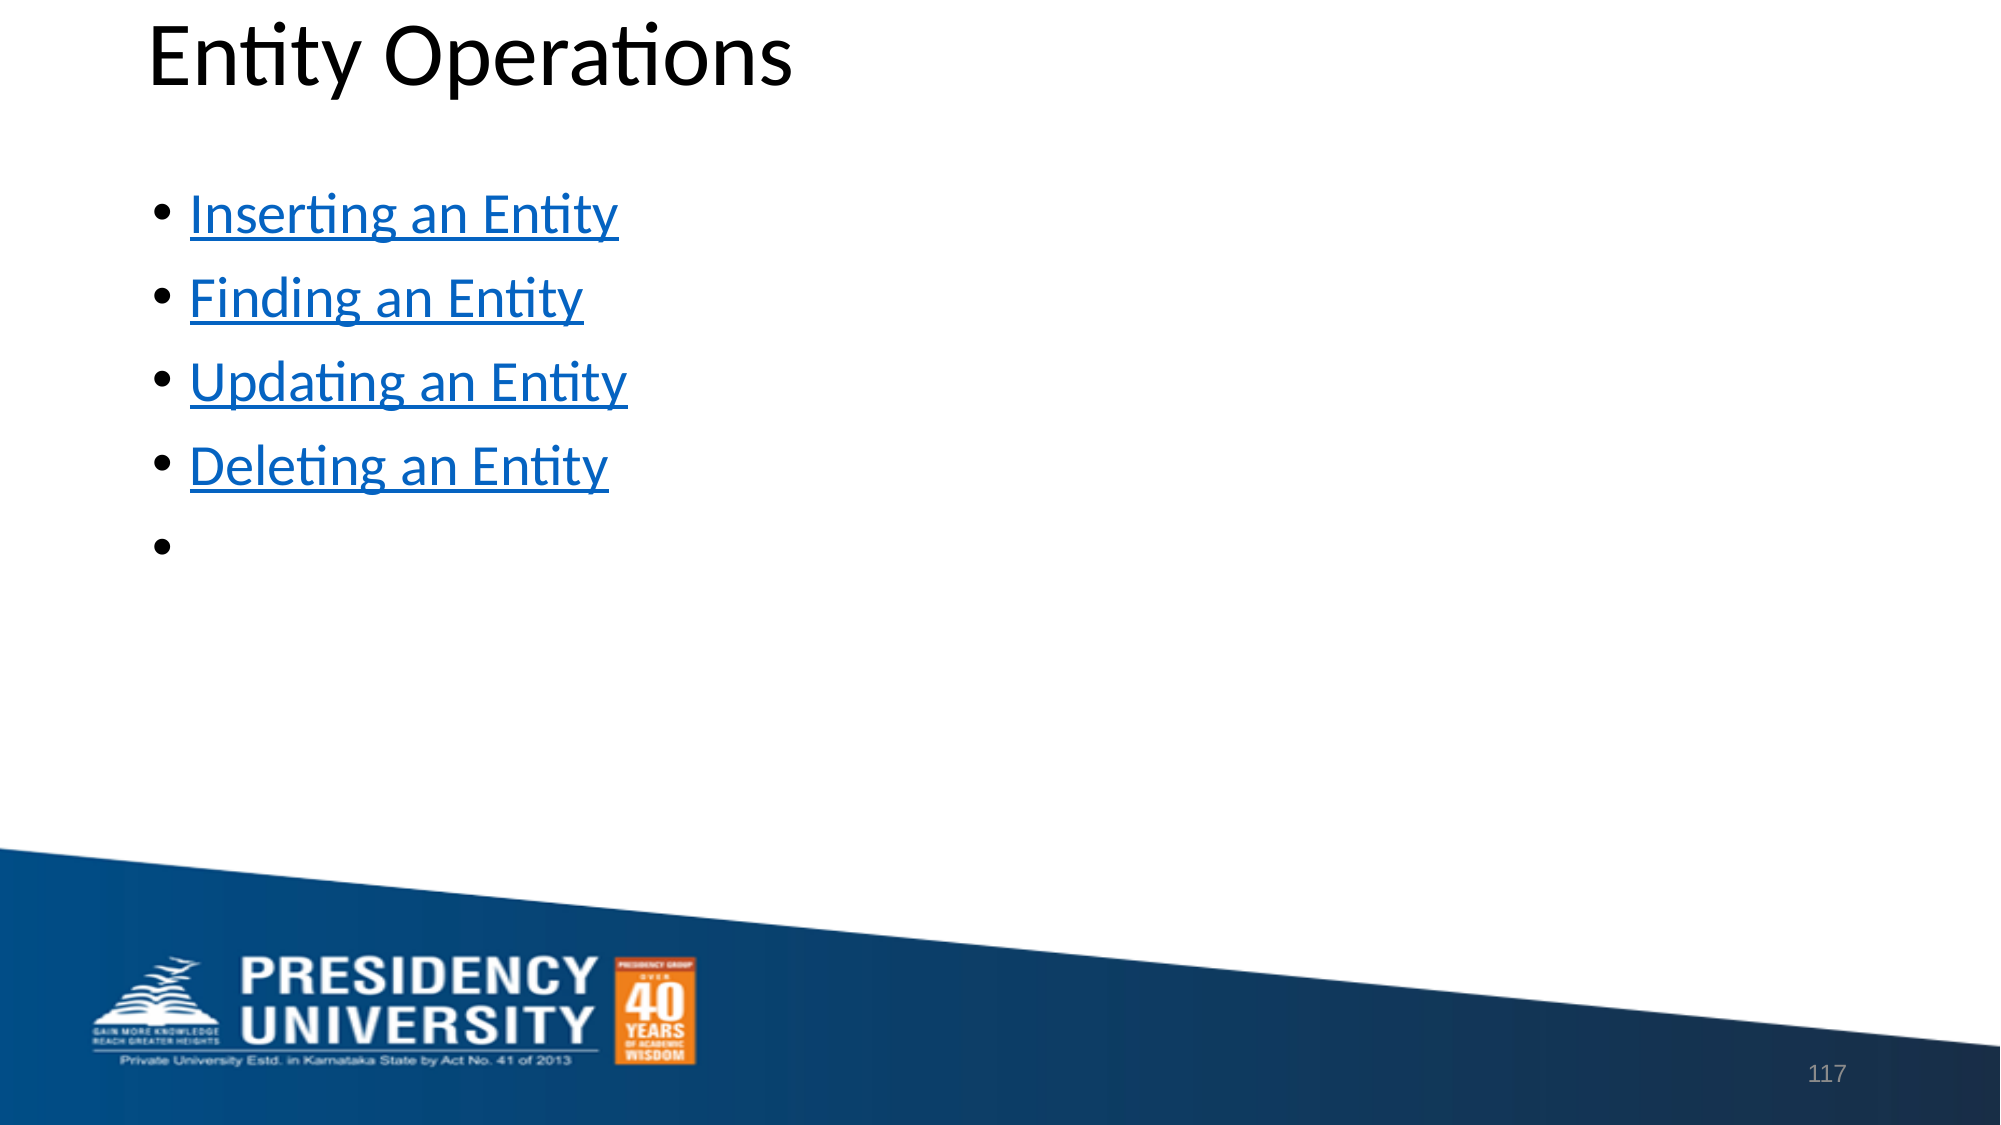

# Entity Operations
Inserting an Entity
Finding an Entity
Updating an Entity
Deleting an Entity

117